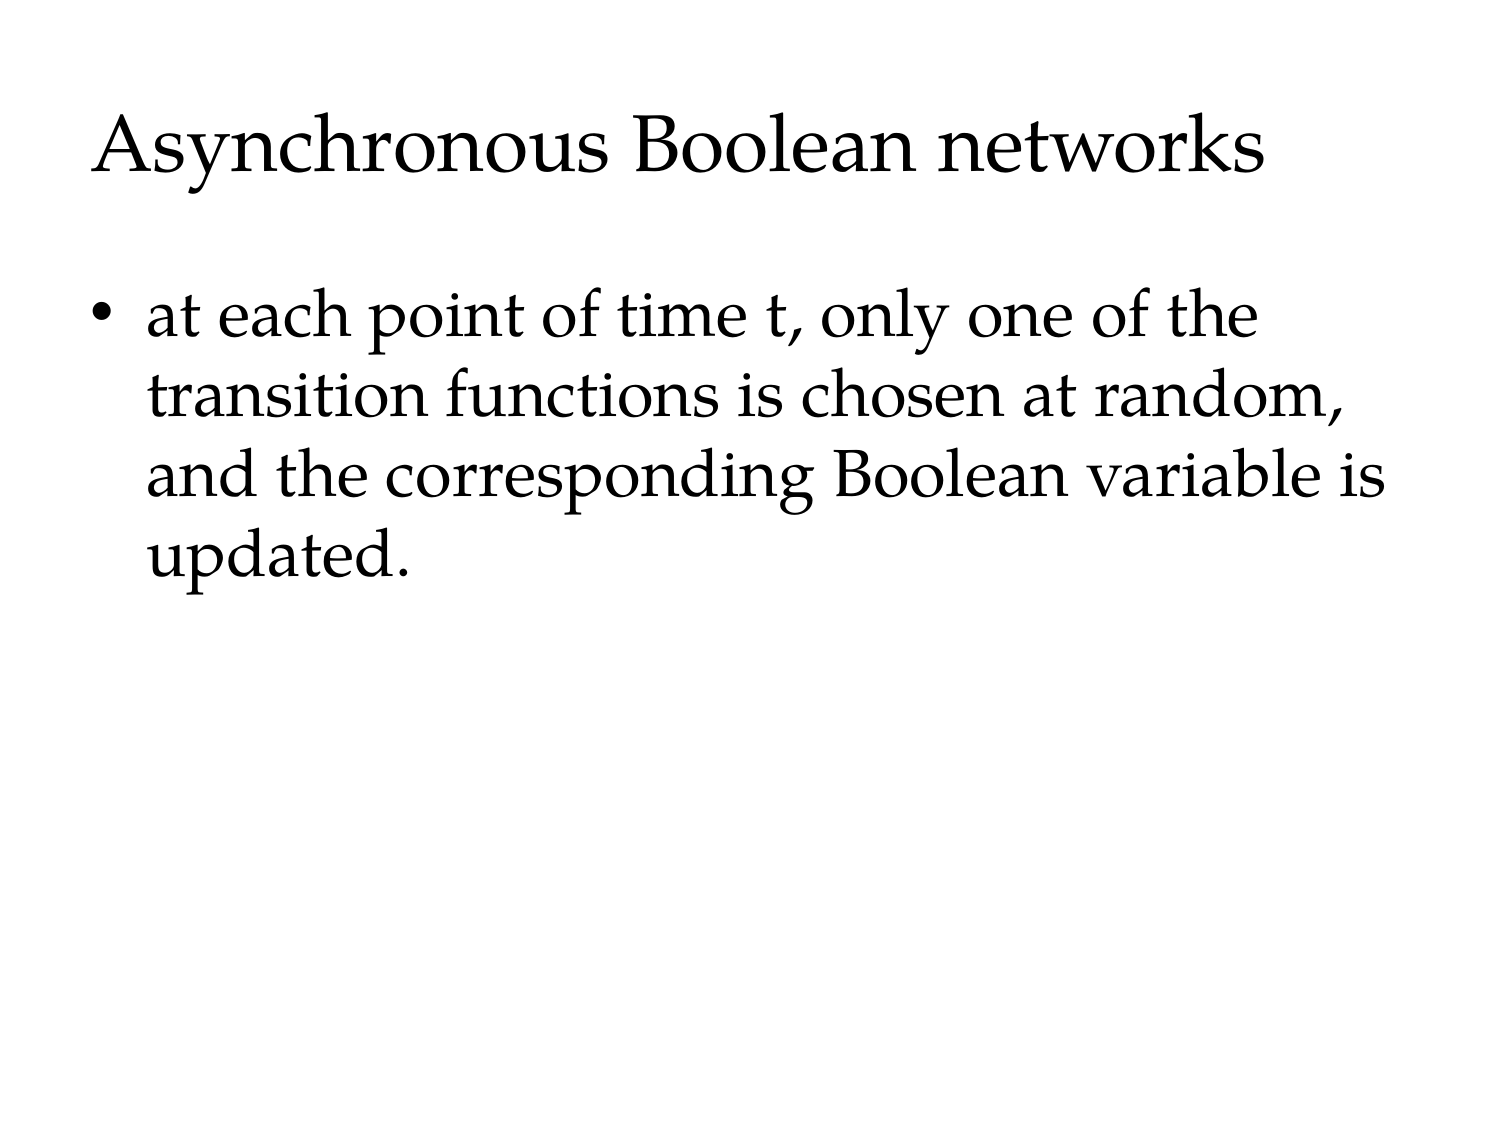

# Asynchronous Boolean networks
at each point of time t, only one of the transition functions is chosen at random, and the corresponding Boolean variable is updated.